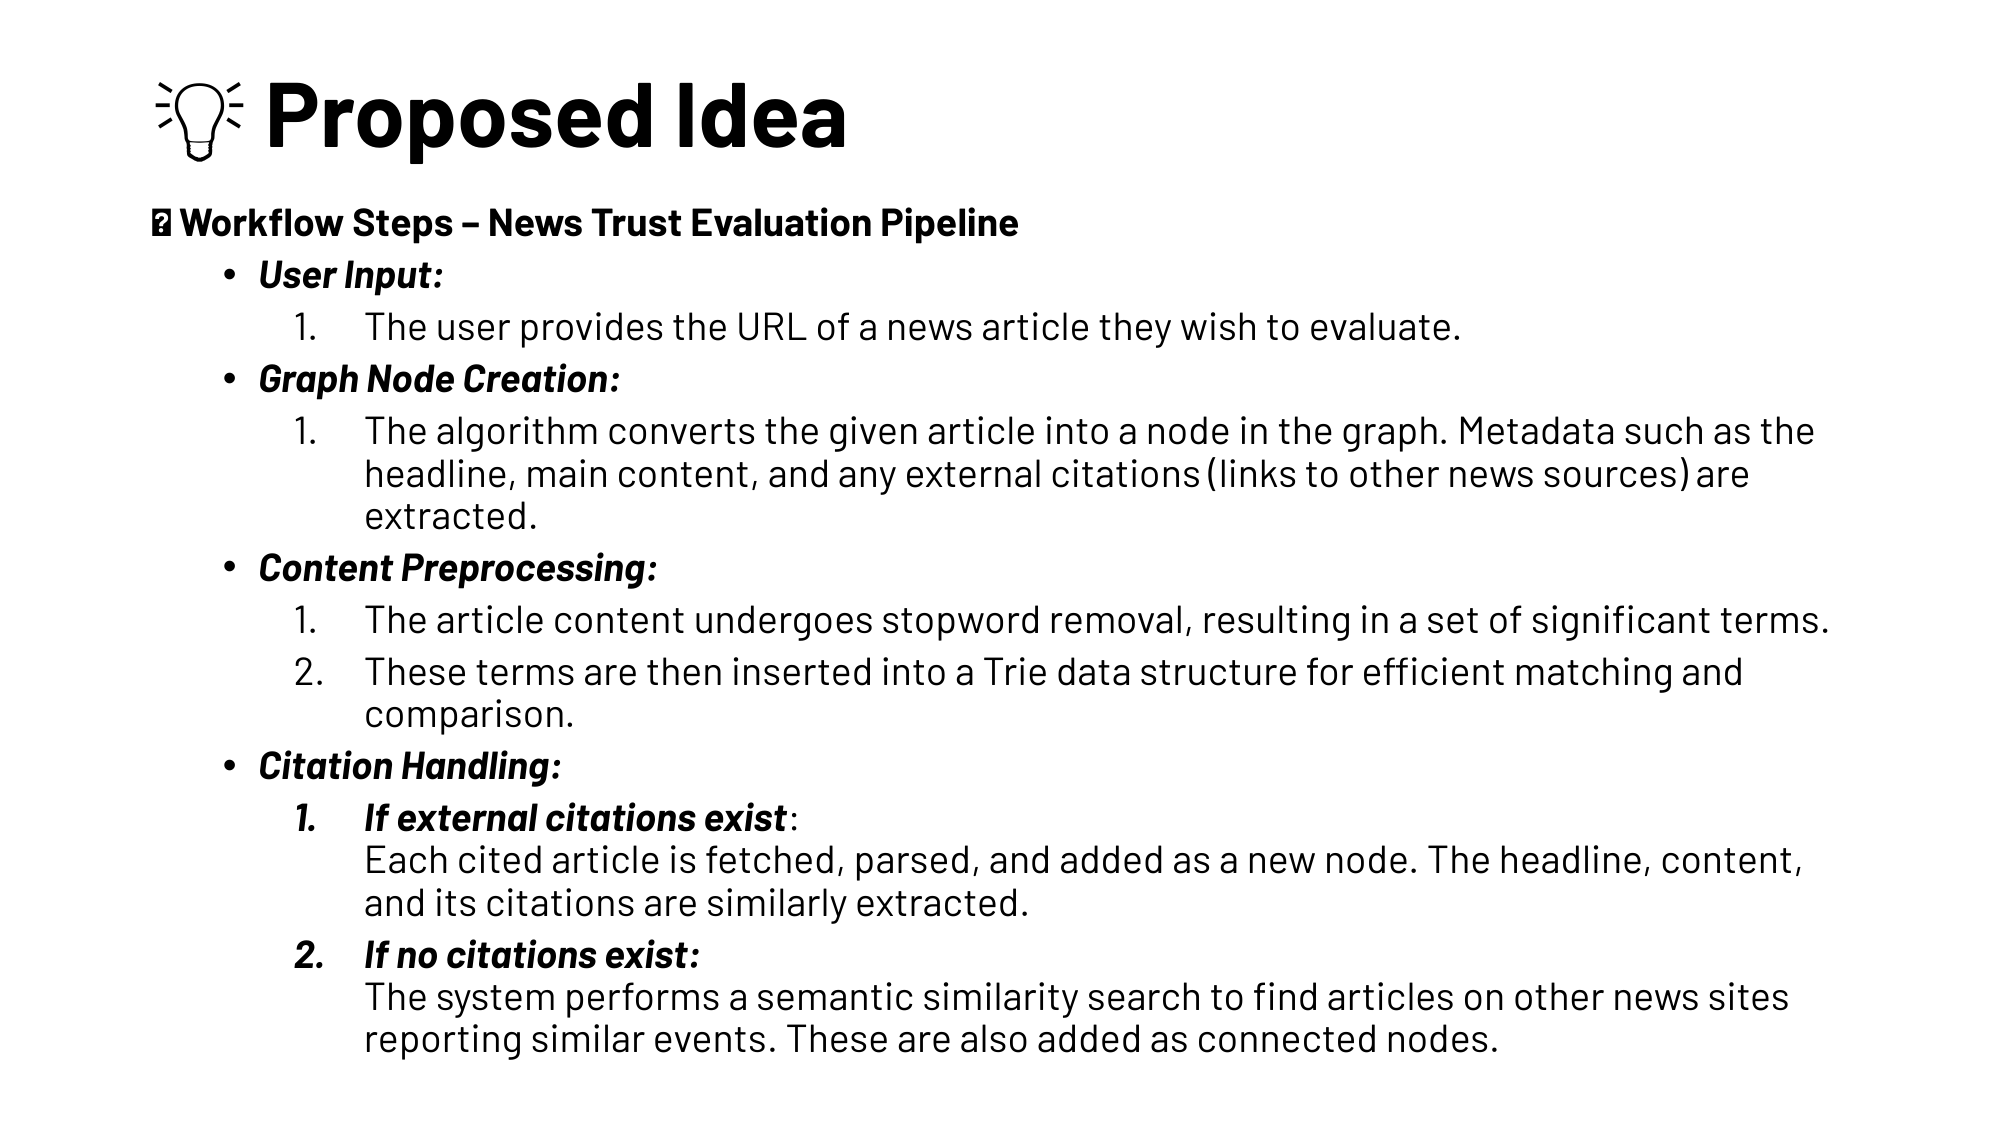

# 💡 Proposed Idea
🧭 Workflow Steps – News Trust Evaluation Pipeline
User Input:
The user provides the URL of a news article they wish to evaluate.
Graph Node Creation:
The algorithm converts the given article into a node in the graph. Metadata such as the headline, main content, and any external citations (links to other news sources) are extracted.
Content Preprocessing:
The article content undergoes stopword removal, resulting in a set of significant terms.
These terms are then inserted into a Trie data structure for efficient matching and comparison.
Citation Handling:
If external citations exist:
Each cited article is fetched, parsed, and added as a new node. The headline, content, and its citations are similarly extracted.
If no citations exist:
The system performs a semantic similarity search to find articles on other news sites reporting similar events. These are also added as connected nodes.